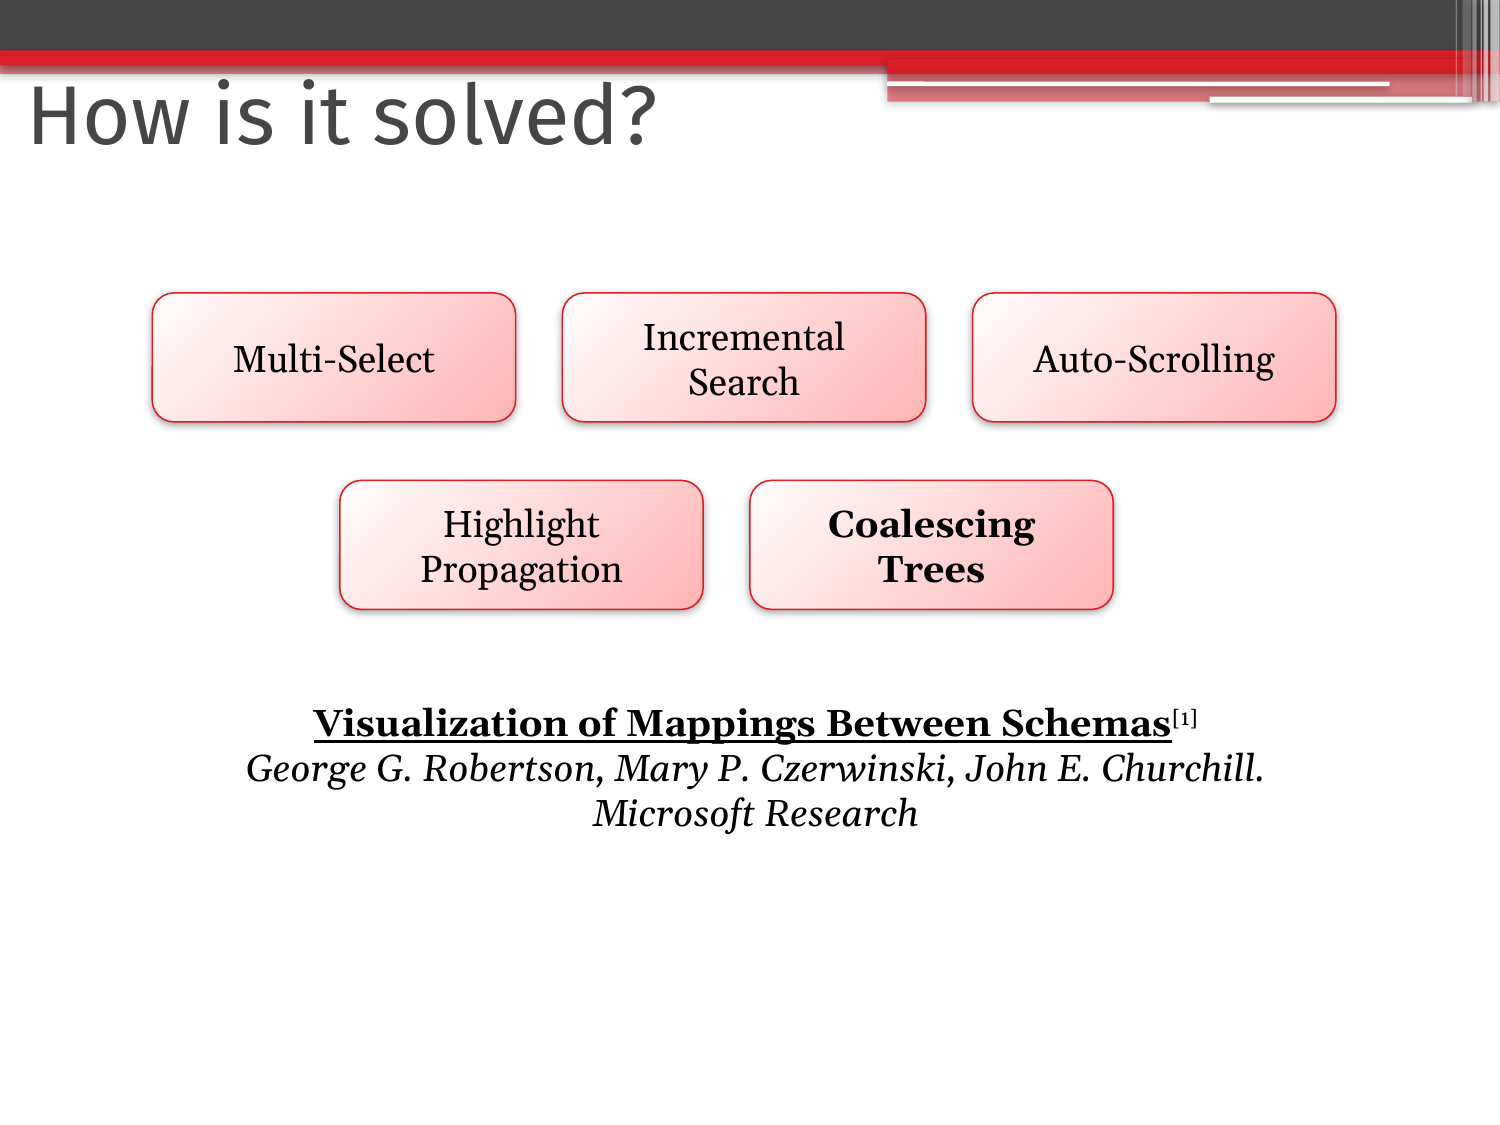

# How is it solved?
Multi-Select
Incremental Search
Auto-Scrolling
Highlight Propagation
Coalescing Trees
Visualization of Mappings Between Schemas[1]
George G. Robertson, Mary P. Czerwinski, John E. Churchill.
Microsoft Research